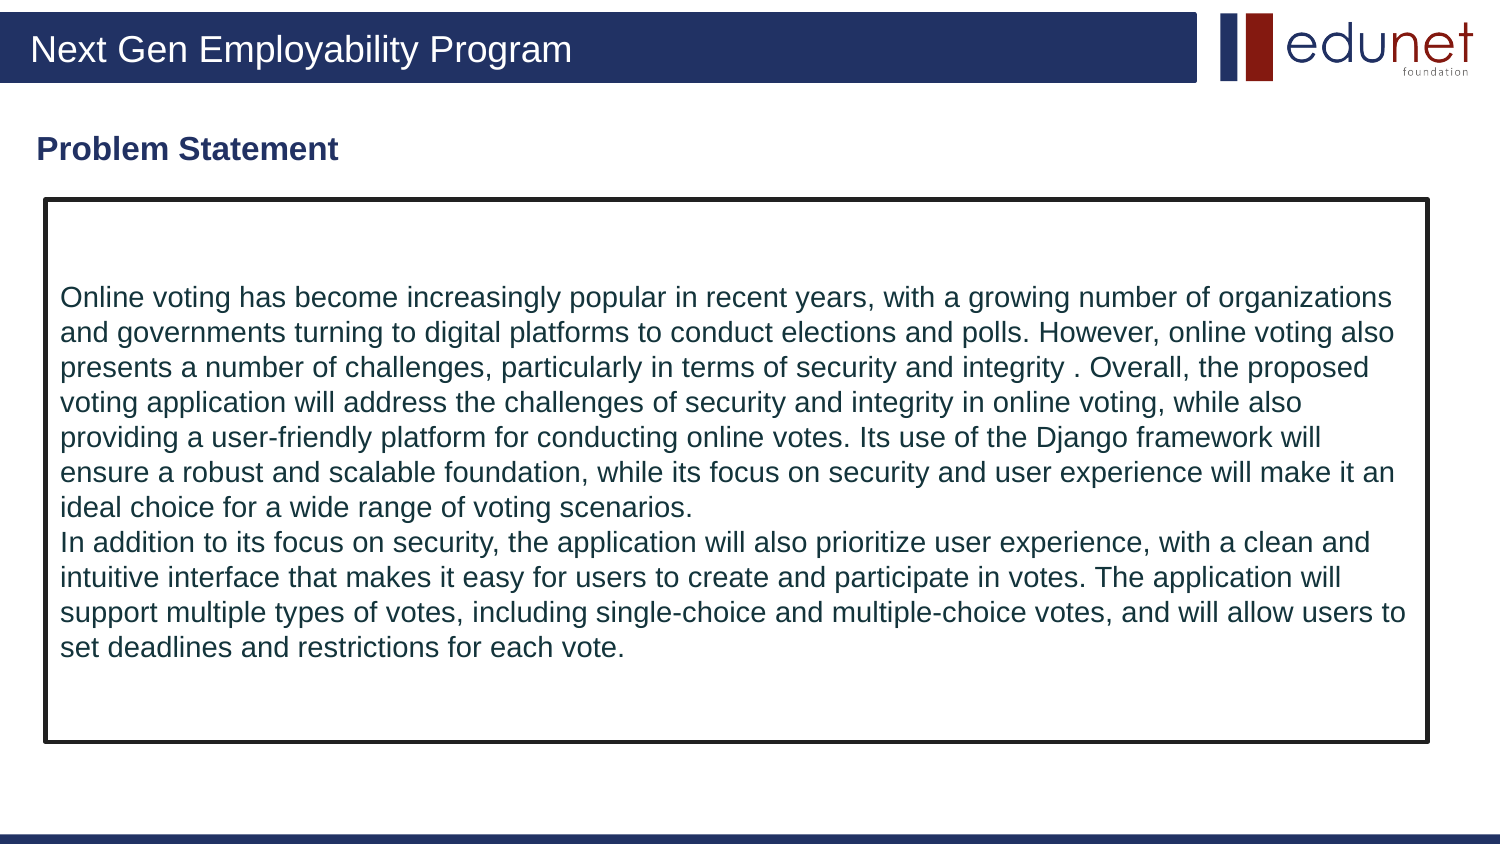

Problem Statement
Online voting has become increasingly popular in recent years, with a growing number of organizations and governments turning to digital platforms to conduct elections and polls. However, online voting also presents a number of challenges, particularly in terms of security and integrity . Overall, the proposed voting application will address the challenges of security and integrity in online voting, while also providing a user-friendly platform for conducting online votes. Its use of the Django framework will ensure a robust and scalable foundation, while its focus on security and user experience will make it an ideal choice for a wide range of voting scenarios.
In addition to its focus on security, the application will also prioritize user experience, with a clean and intuitive interface that makes it easy for users to create and participate in votes. The application will support multiple types of votes, including single-choice and multiple-choice votes, and will allow users to set deadlines and restrictions for each vote.